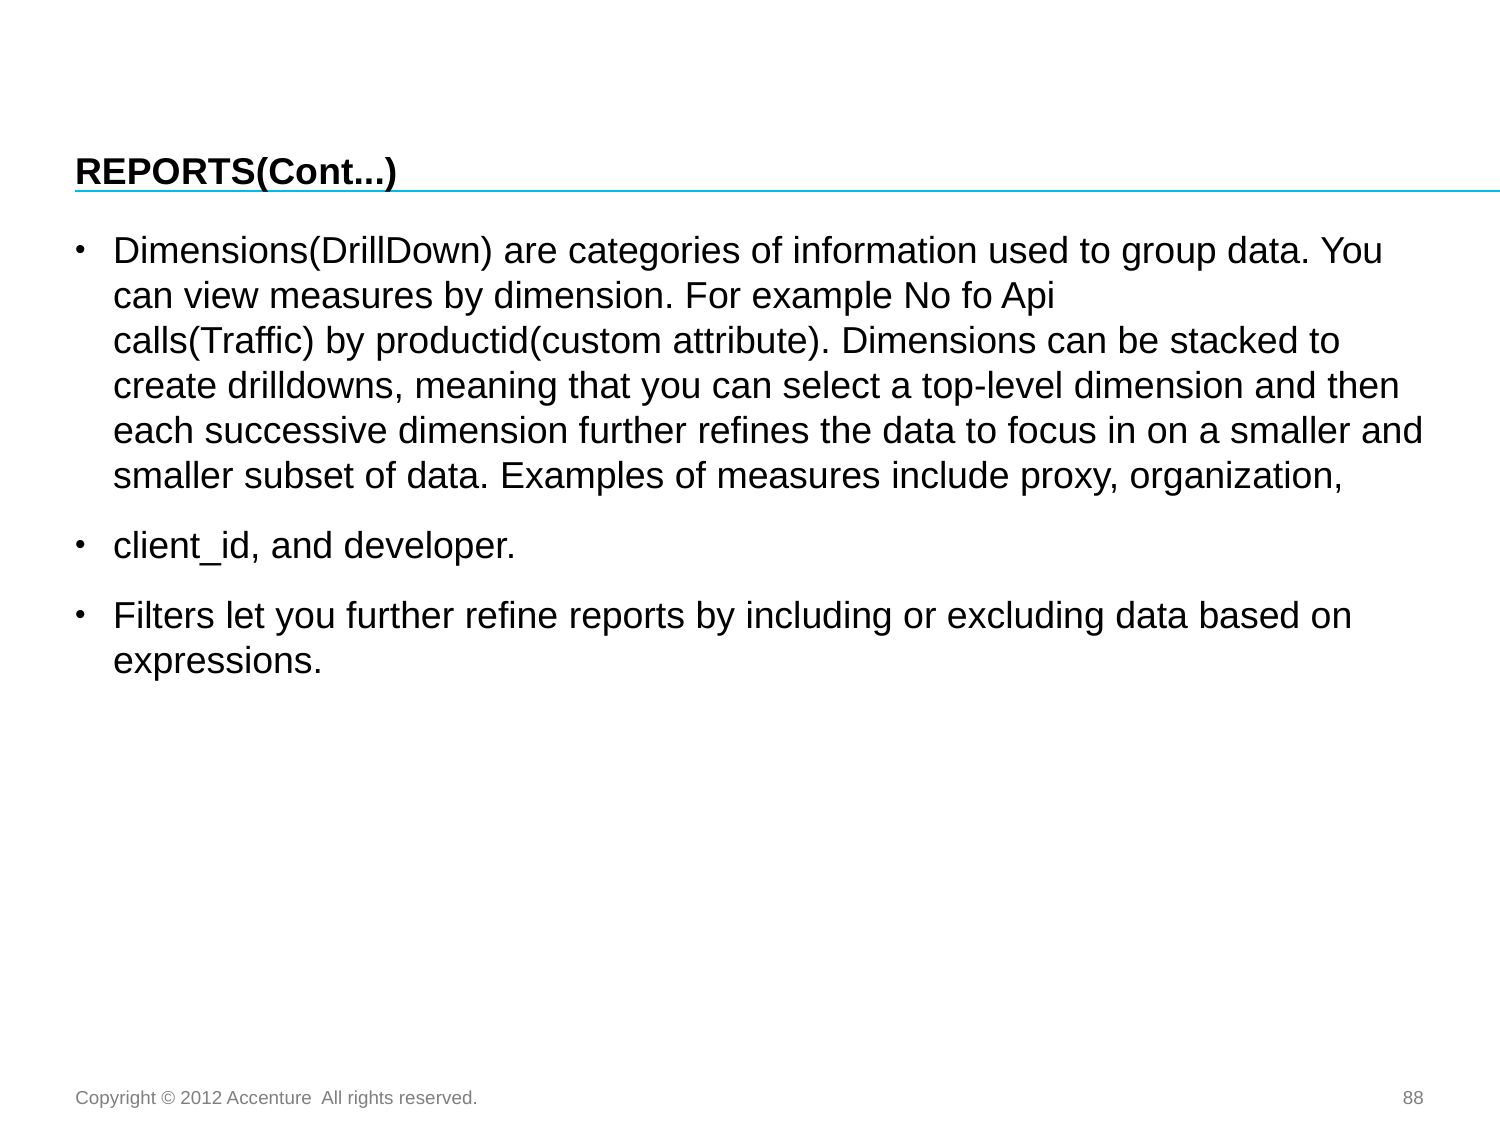

# REPORTS(Cont...)
Dimensions(DrillDown) are categories of information used to group data. You can view measures by dimension. For example No fo Api calls(Traffic) by productid(custom attribute). Dimensions can be stacked to create drilldowns, meaning that you can select a top-level dimension and then each successive dimension further refines the data to focus in on a smaller and smaller subset of data. Examples of measures include proxy, organization,
client_id, and developer.
Filters let you further refine reports by including or excluding data based on expressions.